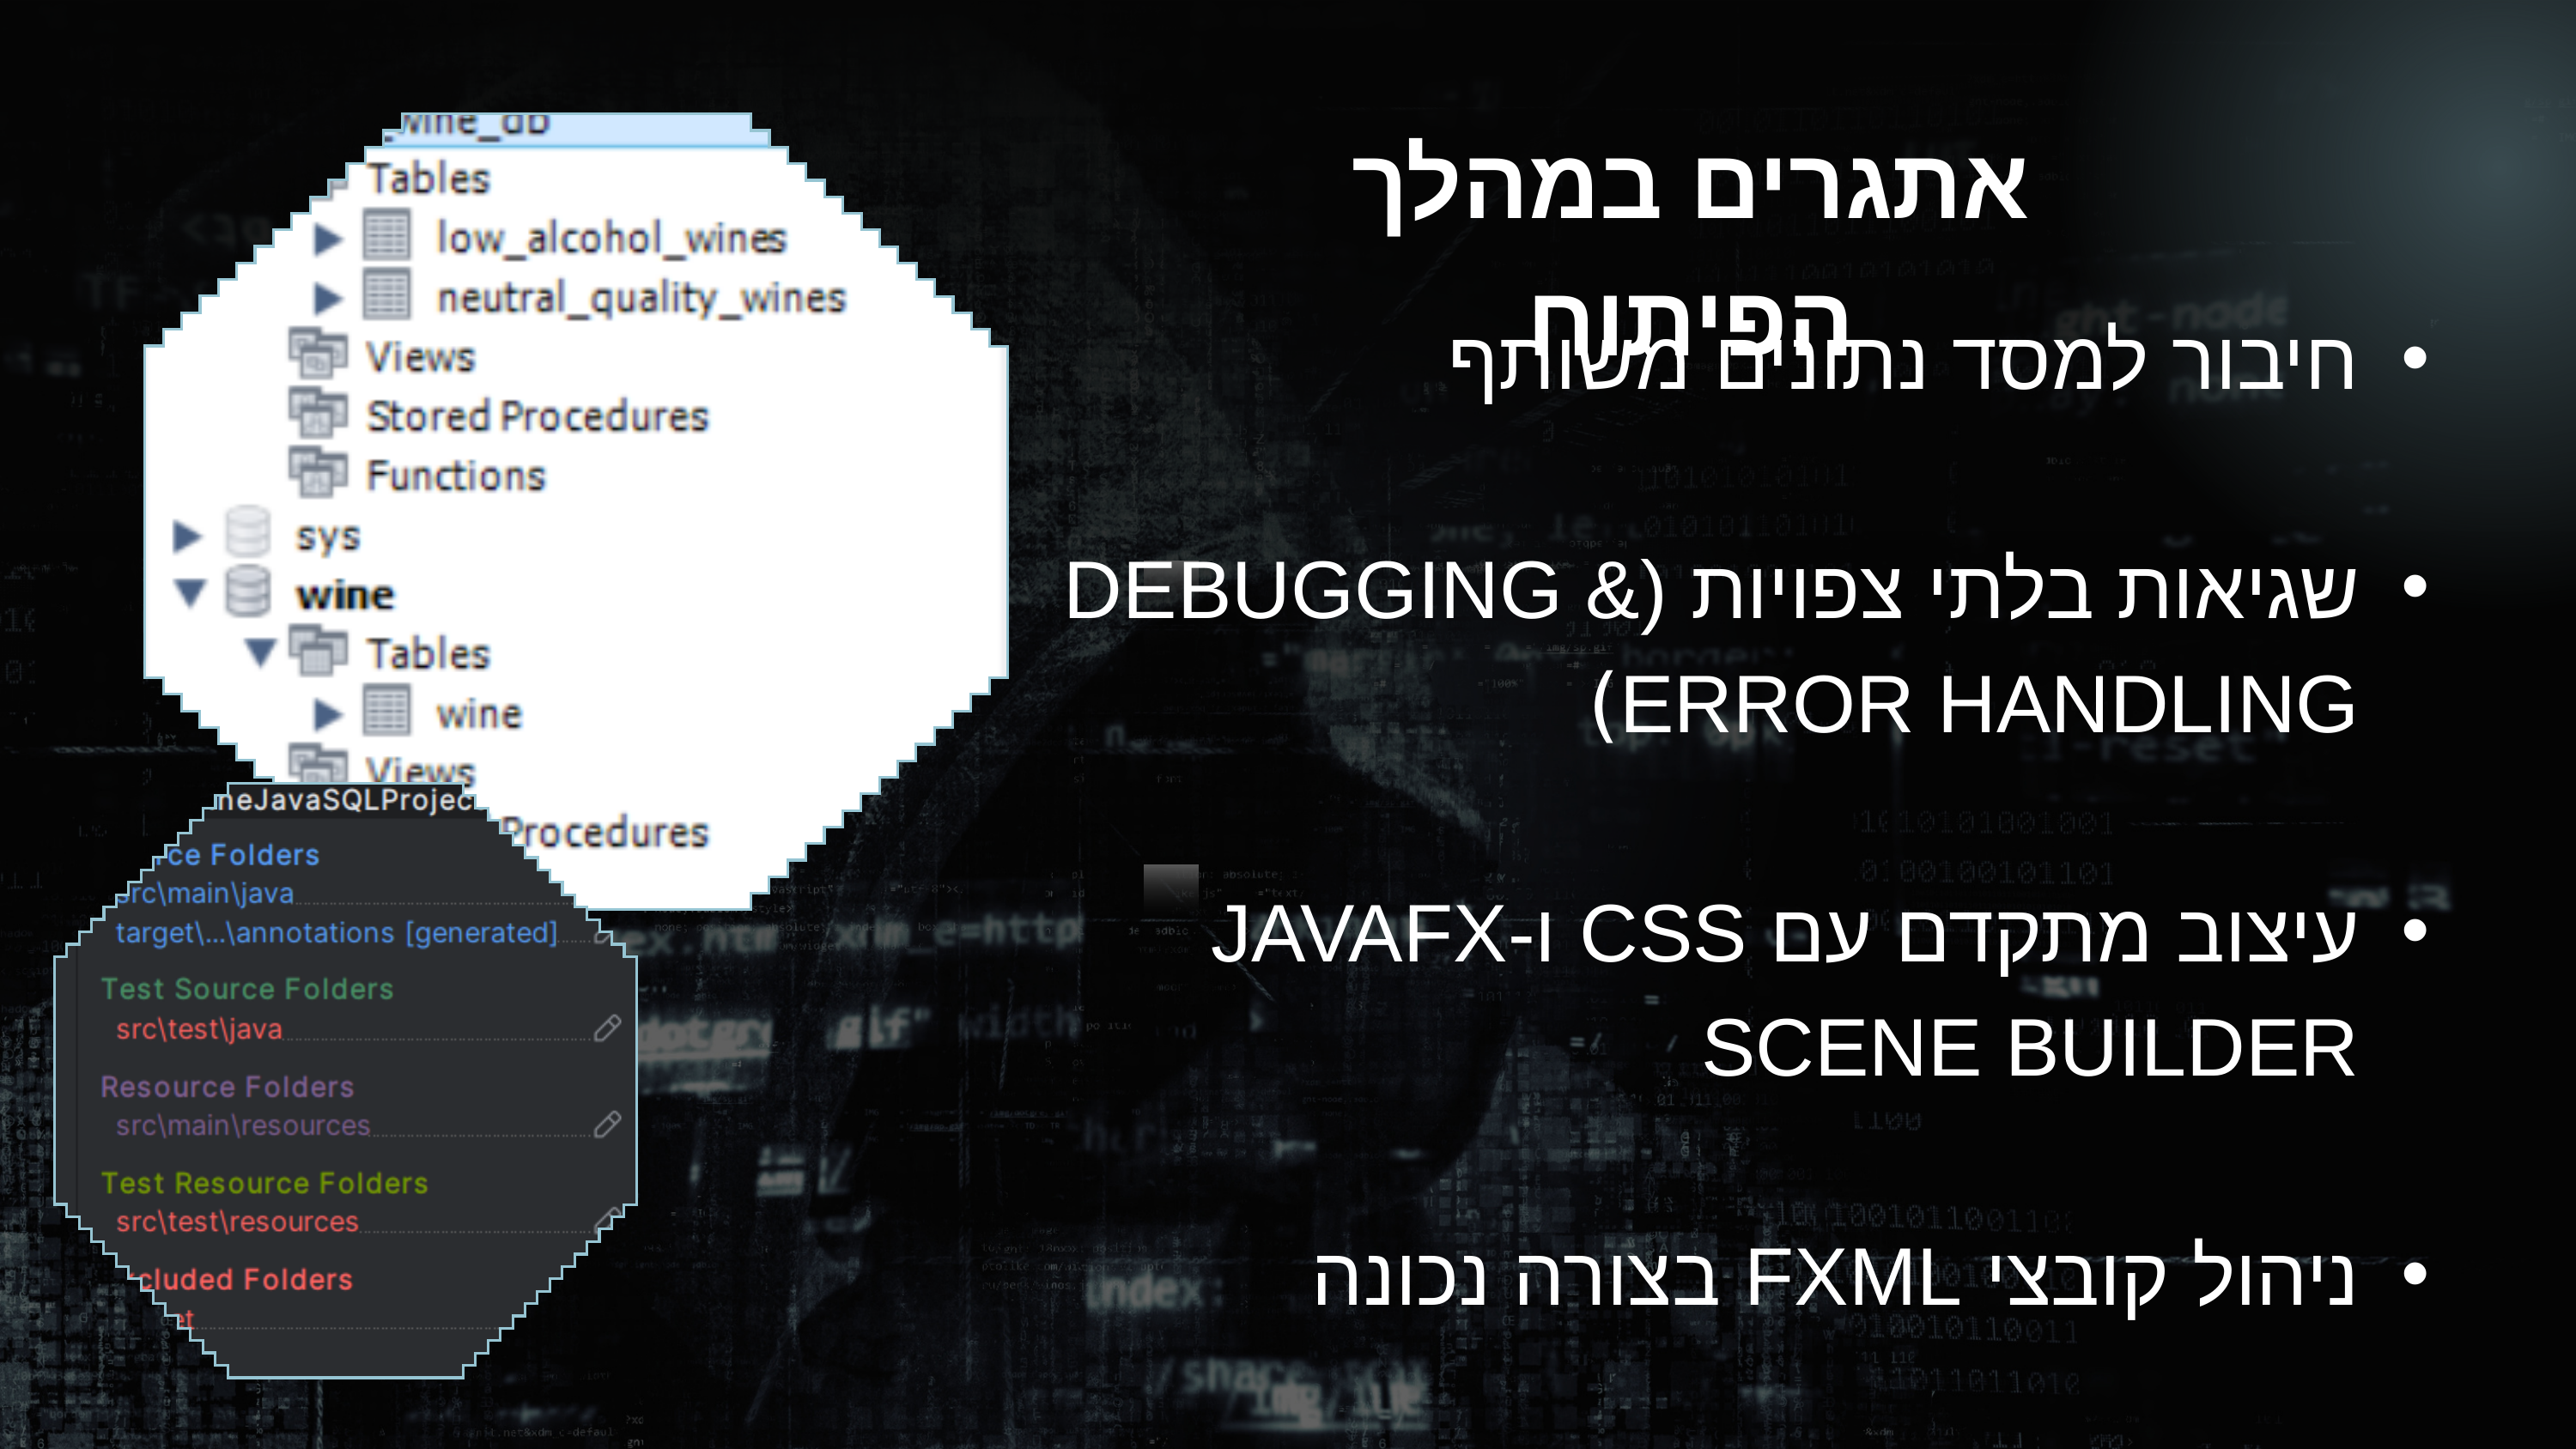

אתגרים במהלך הפיתוח

חיבור למסד נתונים משותף

שגיאות בלתי צפויות (DEBUGGING & ERROR HANDLING)

עיצוב מתקדם עם CSS ו-JAVAFX SCENE BUILDER

ניהול קובצי FXML בצורה נכונה